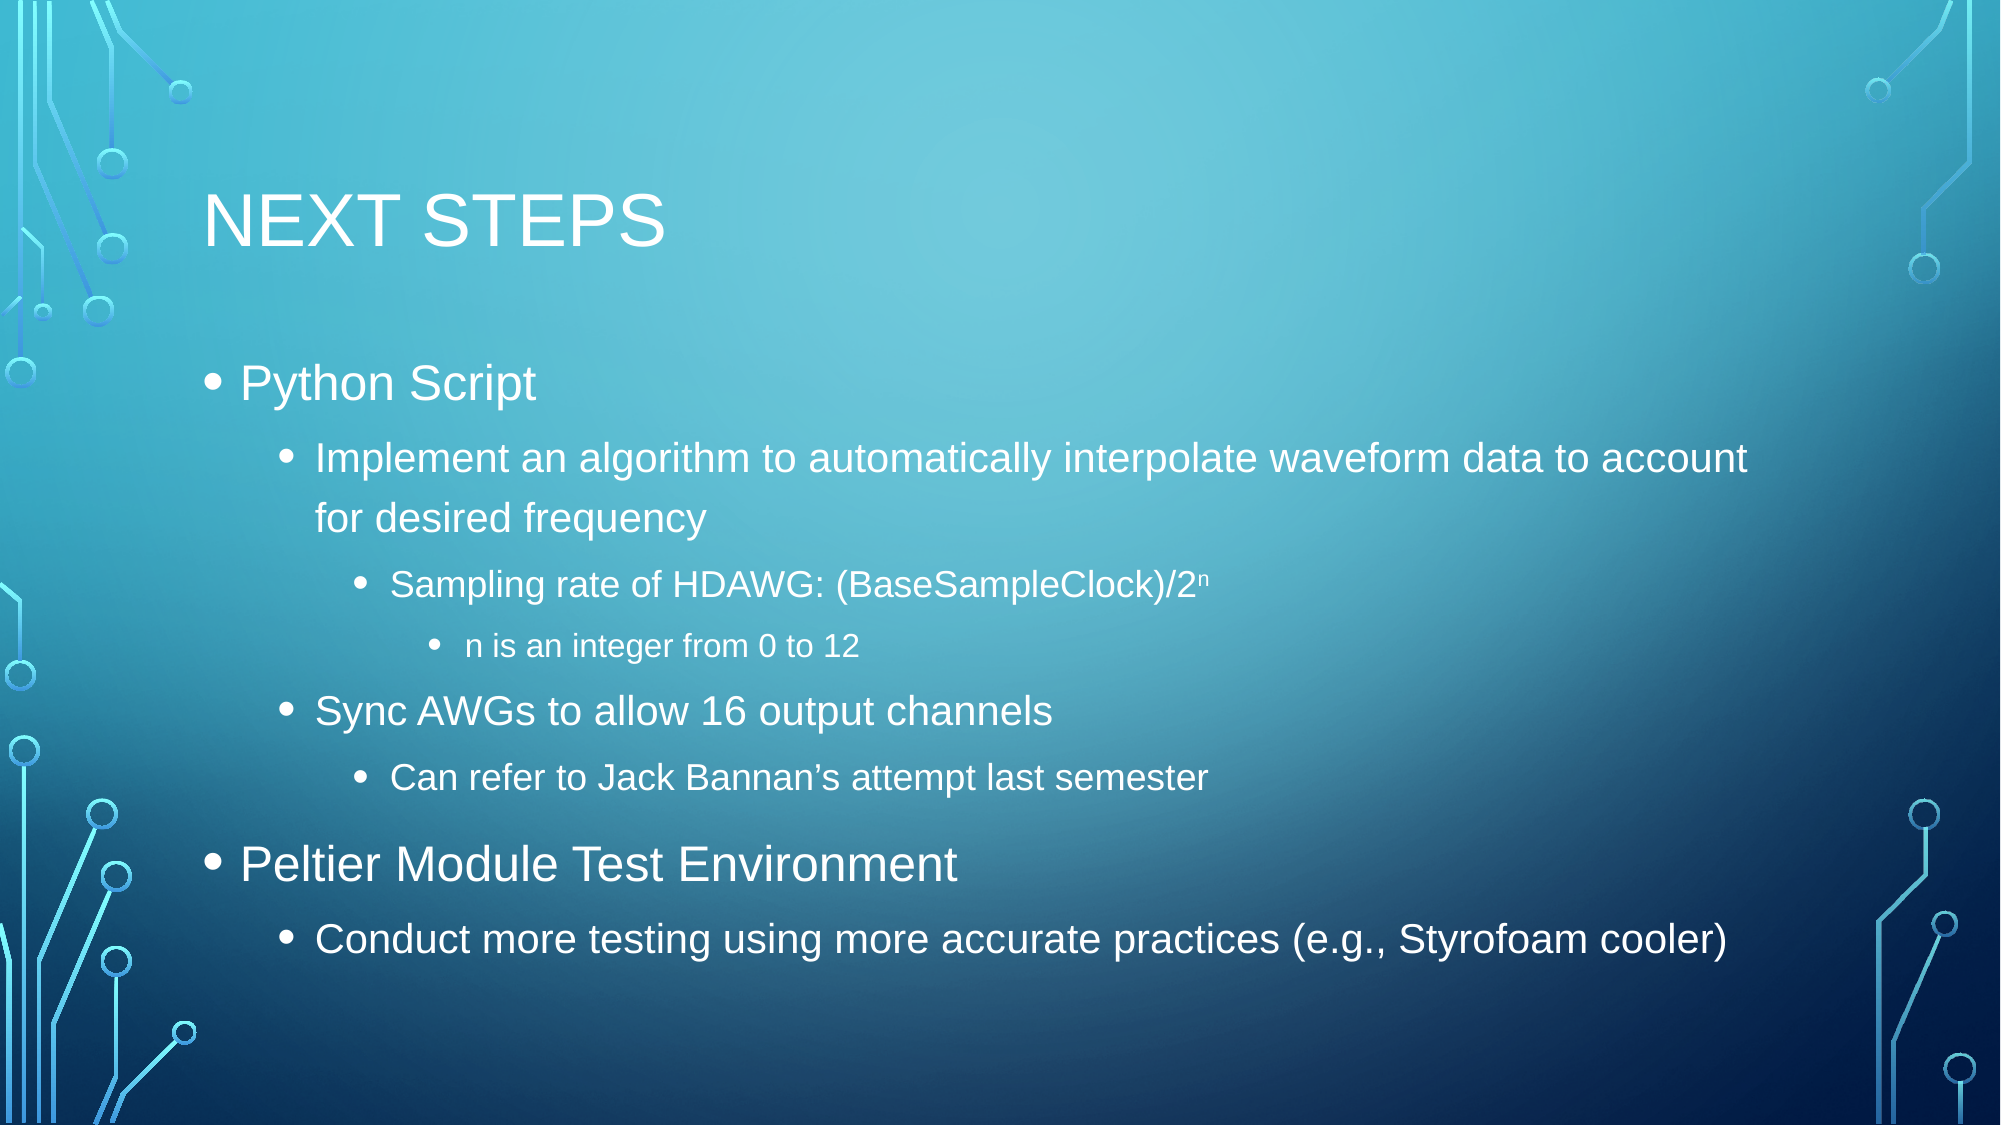

# Next Steps
Python Script
Implement an algorithm to automatically interpolate waveform data to account for desired frequency
Sampling rate of HDAWG: (BaseSampleClock)/2n
n is an integer from 0 to 12
Sync AWGs to allow 16 output channels
Can refer to Jack Bannan’s attempt last semester
Peltier Module Test Environment
Conduct more testing using more accurate practices (e.g., Styrofoam cooler)